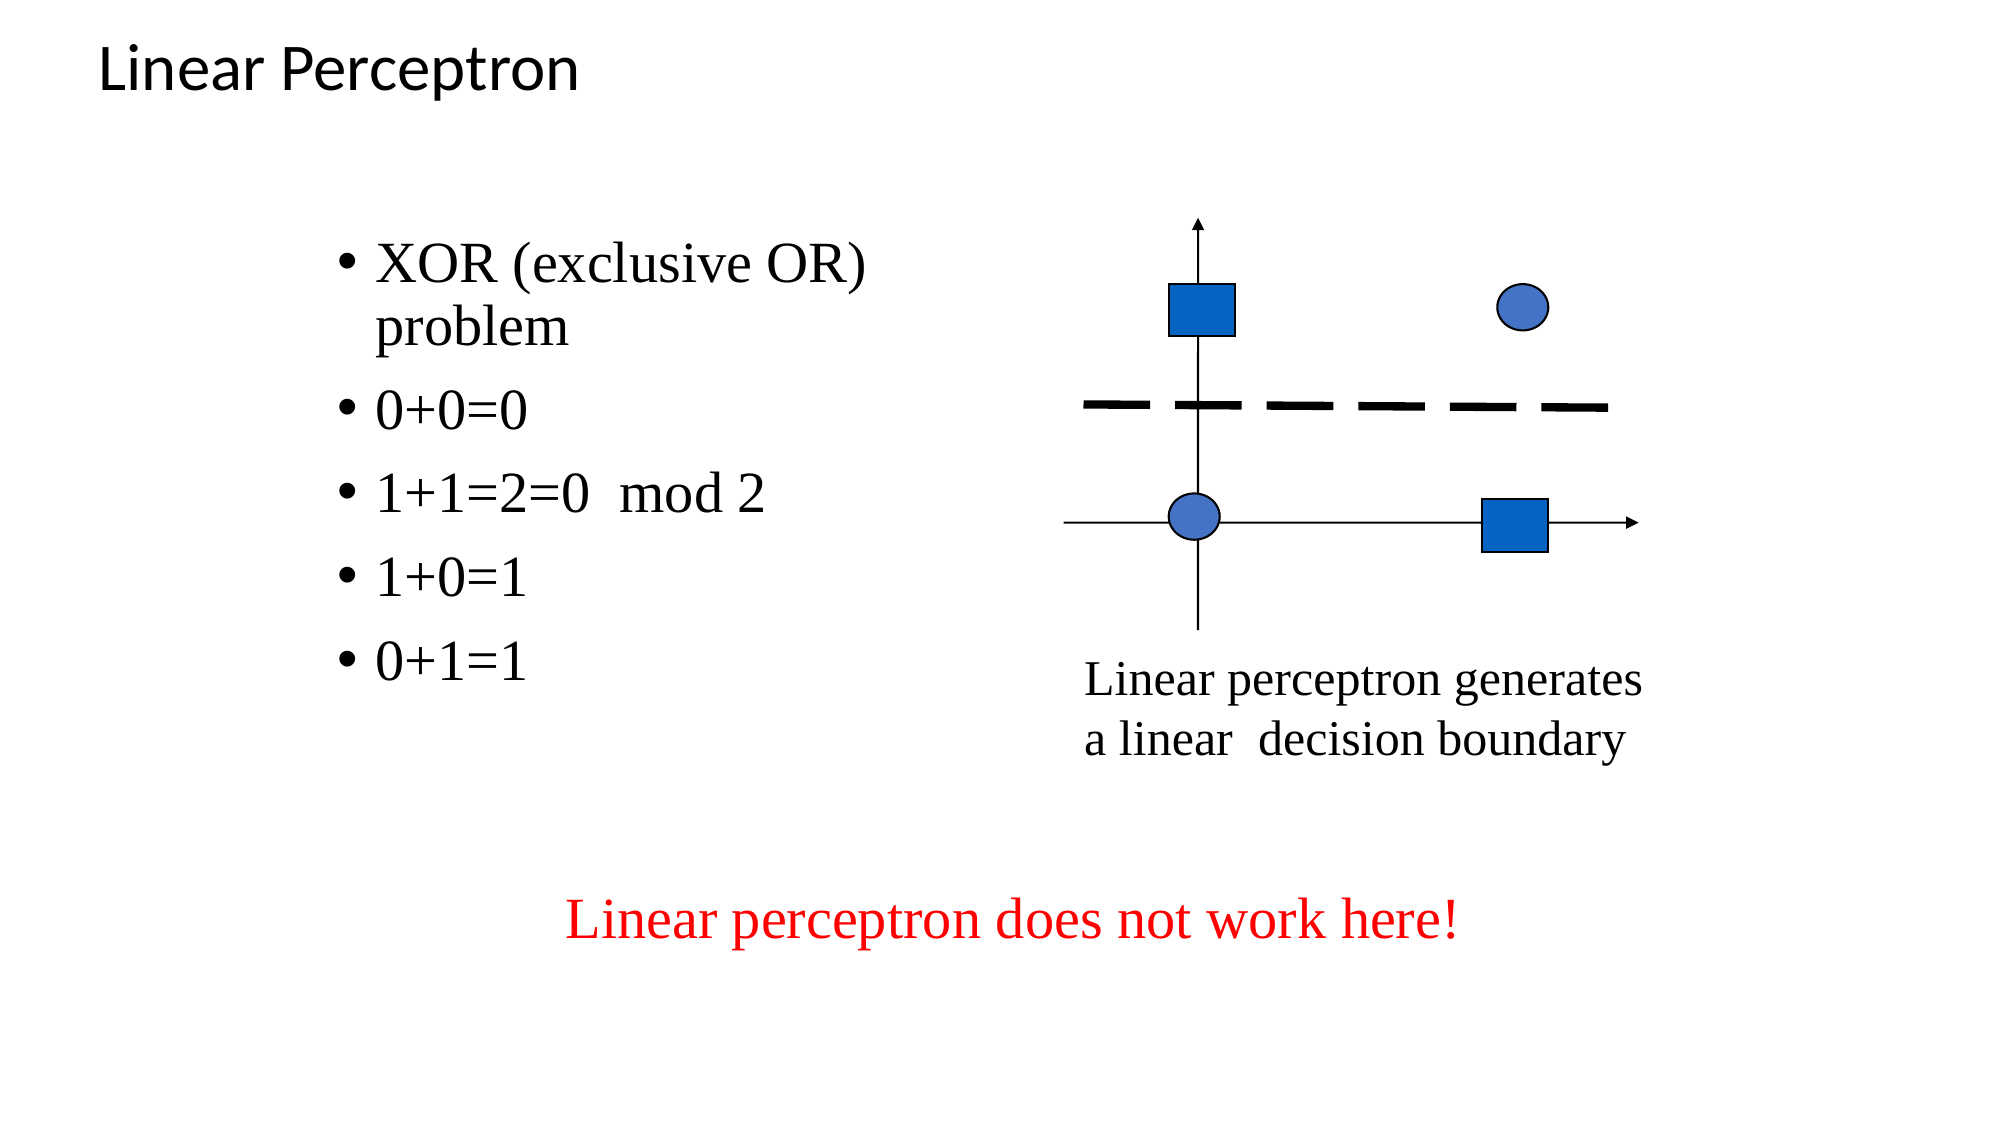

# Linear Perceptron

XOR (exclusive OR) problem
0+0=0
1+1=2=0  mod 2
1+0=1
0+1=1

Linear perceptron generates a linear  decision boundary
Linear perceptron does not work here!